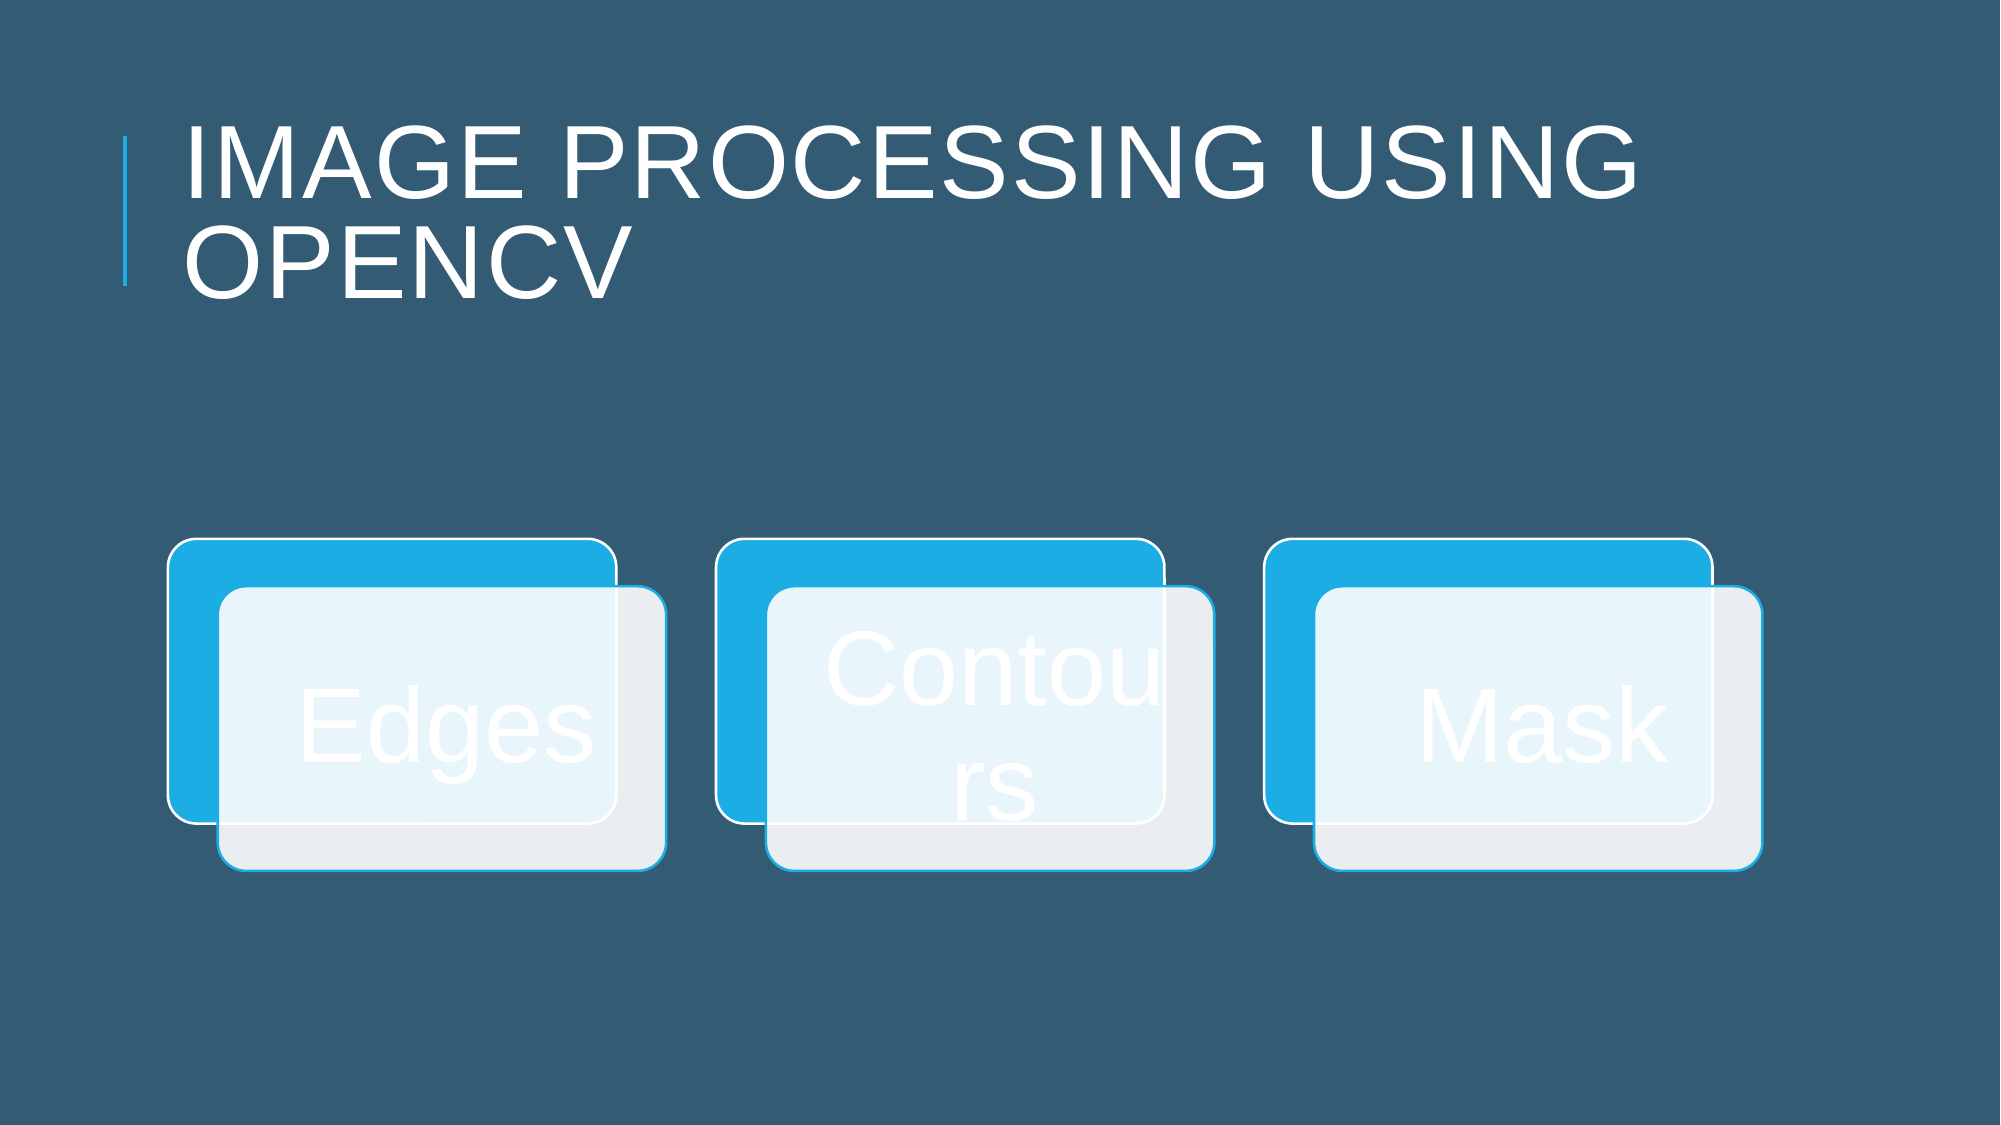

# Image processing using OpenCV
Edges
Contours
Mask